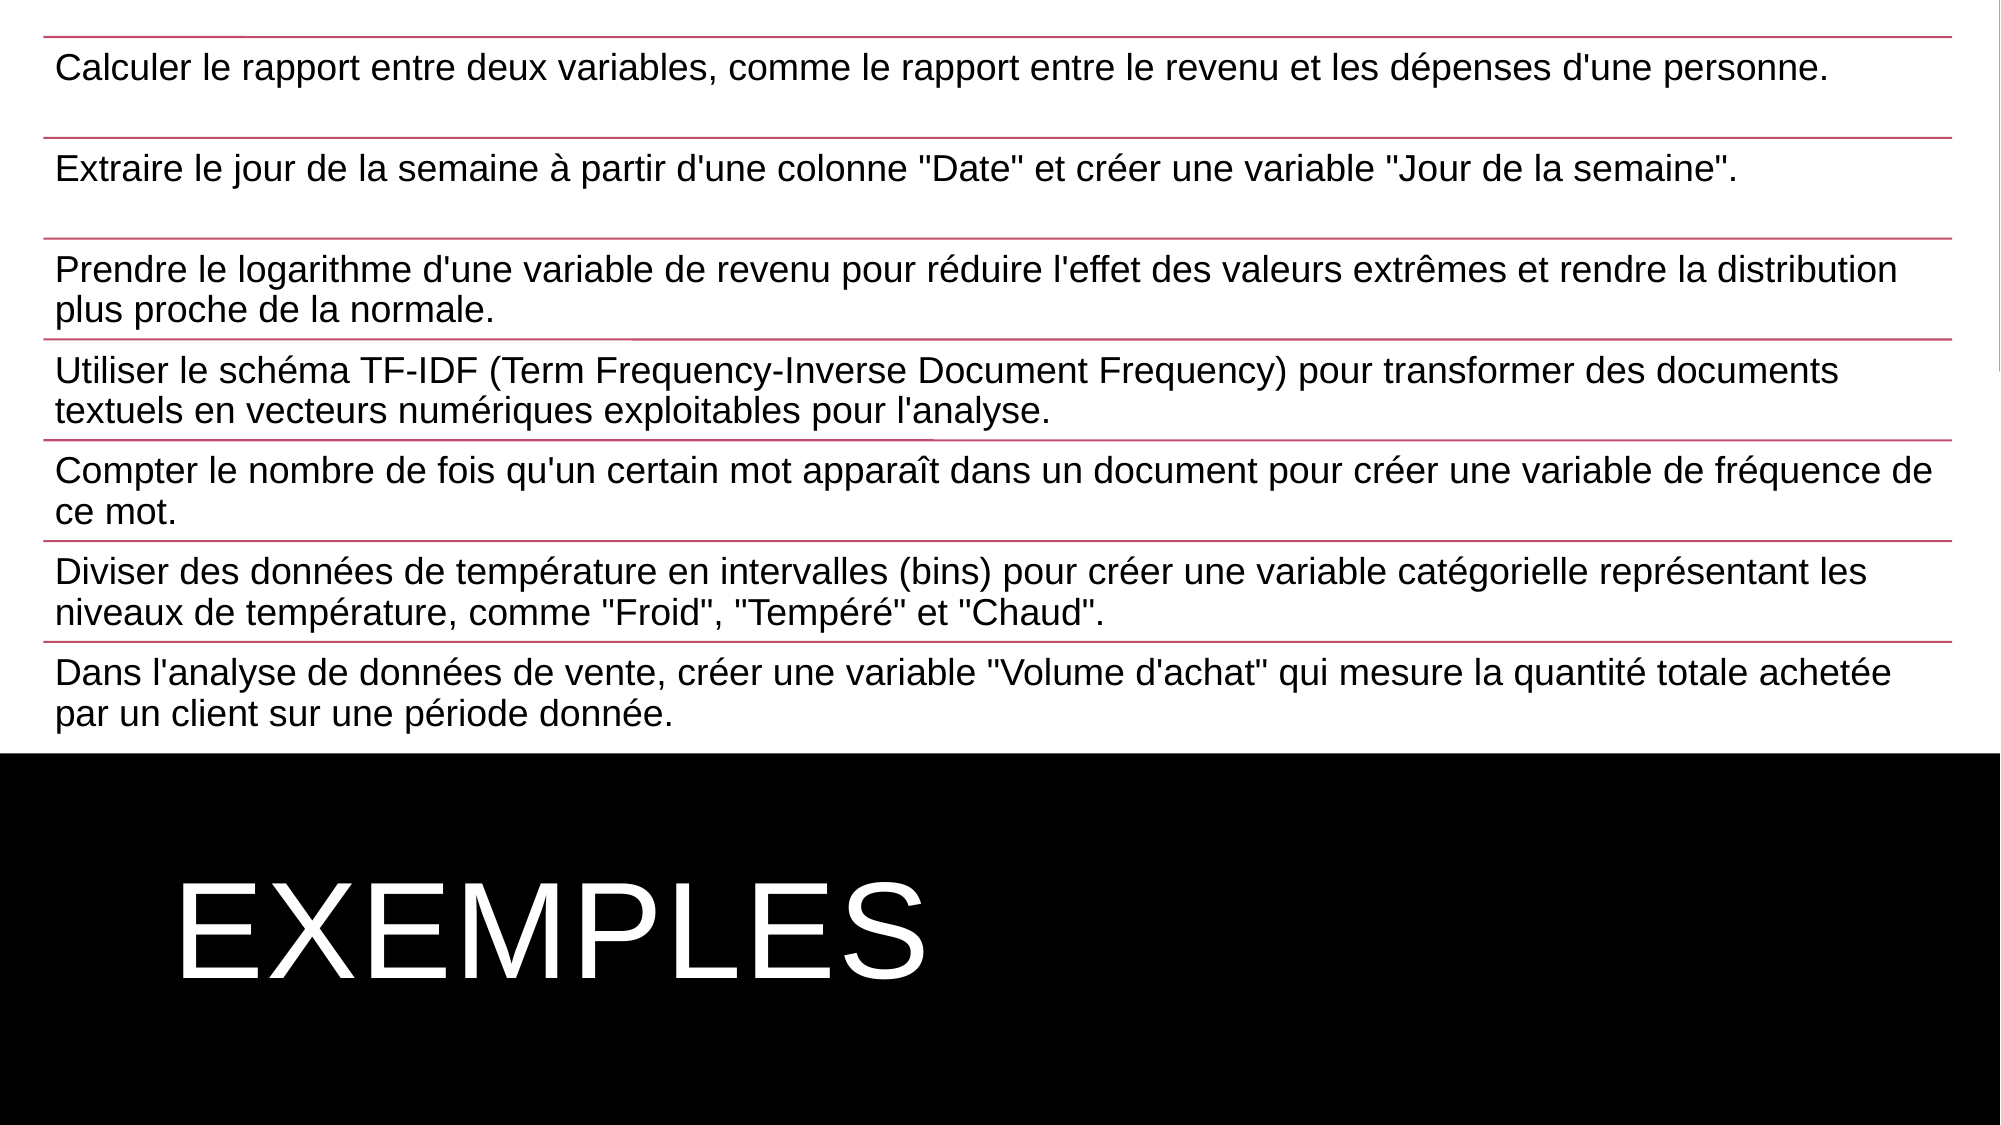

Calculer le rapport entre deux variables, comme le rapport entre le revenu et les dépenses d'une personne.
Extraire le jour de la semaine à partir d'une colonne "Date" et créer une variable "Jour de la semaine".
Prendre le logarithme d'une variable de revenu pour réduire l'effet des valeurs extrêmes et rendre la distribution plus proche de la normale.
Utiliser le schéma TF-IDF (Term Frequency-Inverse Document Frequency) pour transformer des documents textuels en vecteurs numériques exploitables pour l'analyse.
Compter le nombre de fois qu'un certain mot apparaît dans un document pour créer une variable de fréquence de ce mot.
Diviser des données de température en intervalles (bins) pour créer une variable catégorielle représentant les niveaux de température, comme "Froid", "Tempéré" et "Chaud".
Dans l'analyse de données de vente, créer une variable "Volume d'achat" qui mesure la quantité totale achetée par un client sur une période donnée.

# exemples